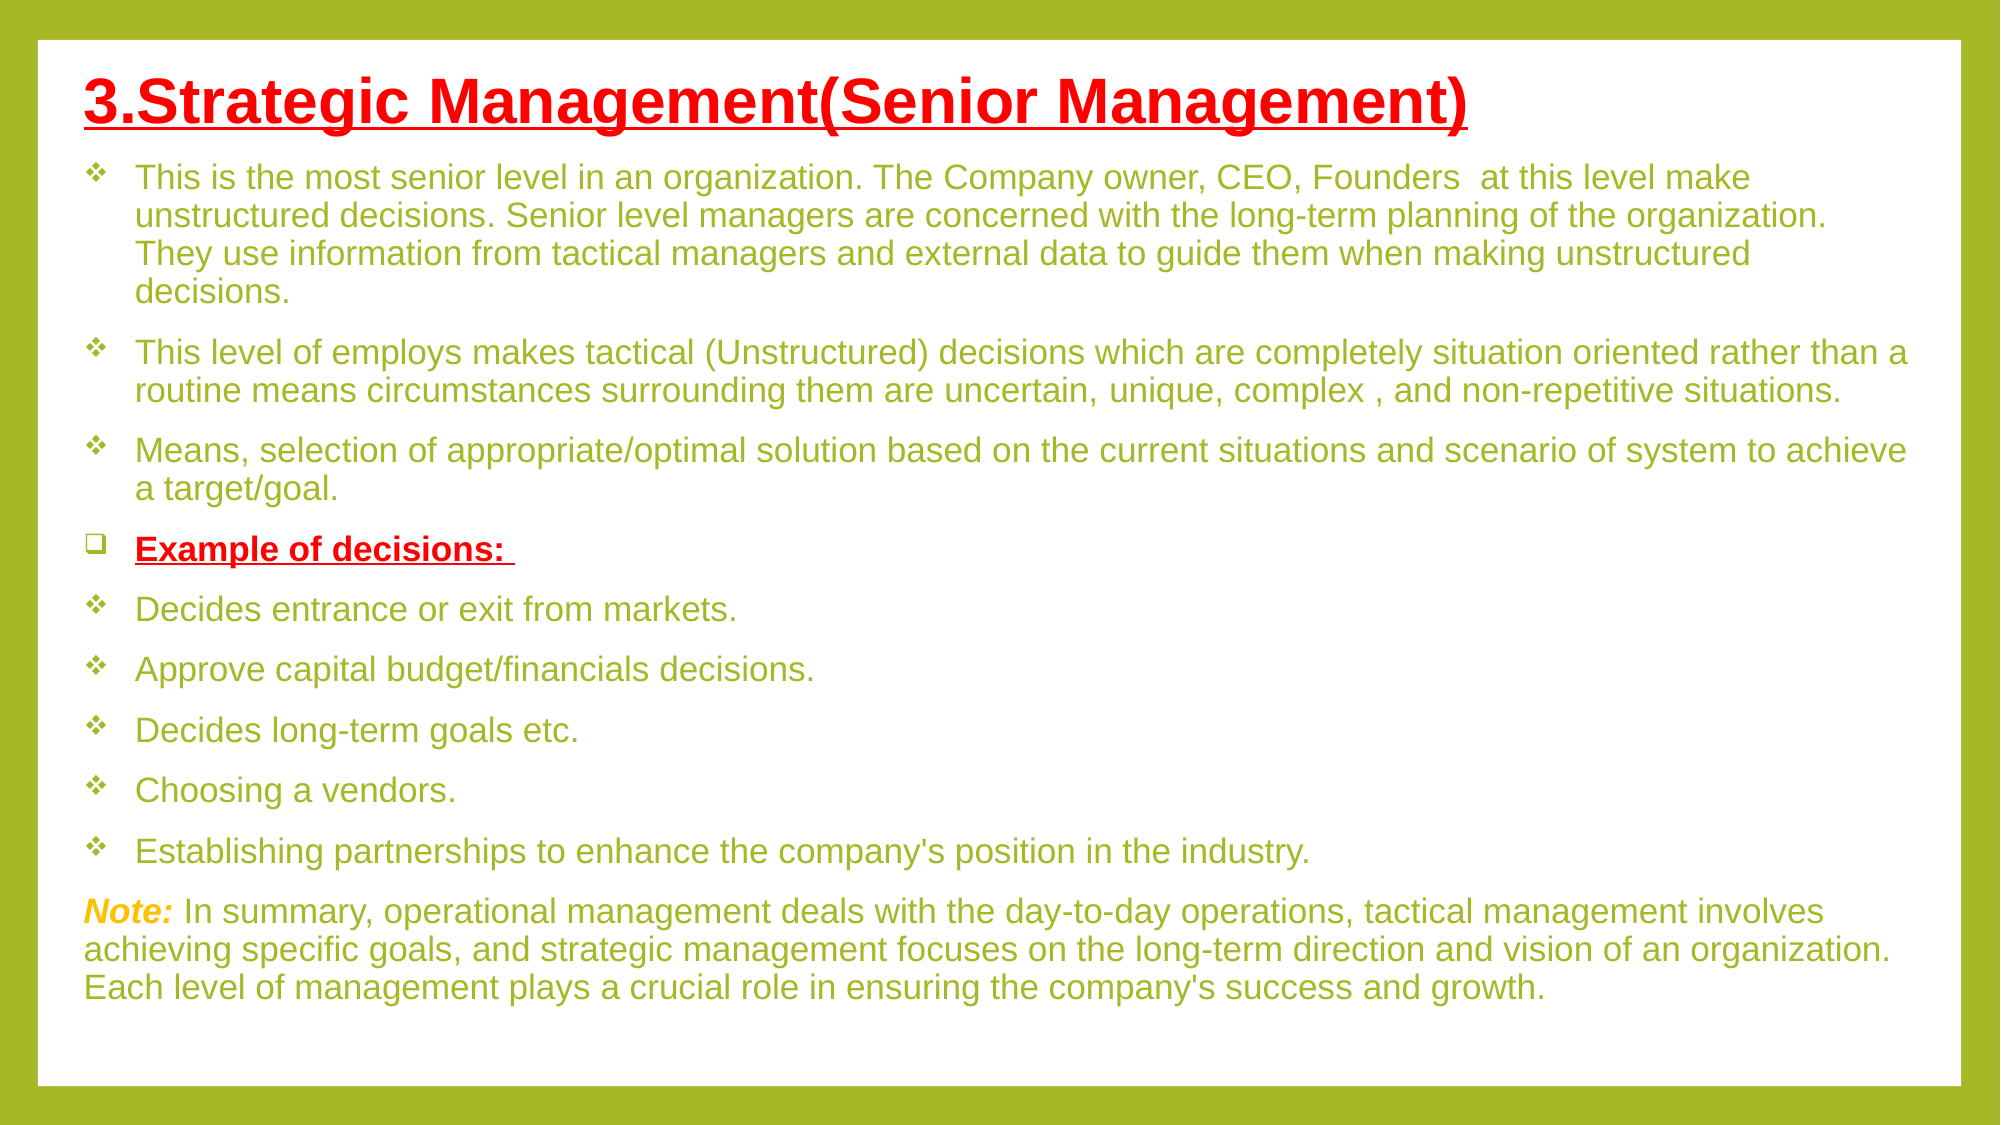

3.Strategic Management(Senior Management)
This is the most senior level in an organization. The Company owner, CEO, Founders  at this level make unstructured decisions. Senior level managers are concerned with the long-term planning of the organization. They use information from tactical managers and external data to guide them when making unstructured decisions.
This level of employs makes tactical (Unstructured) decisions which are completely situation oriented rather than a routine means circumstances surrounding them are uncertain, unique, complex , and non-repetitive situations.
Means, selection of appropriate/optimal solution based on the current situations and scenario of system to achieve a target/goal.
Example of decisions:
Decides entrance or exit from markets.
Approve capital budget/financials decisions.
Decides long-term goals etc.
Choosing a vendors.
Establishing partnerships to enhance the company's position in the industry.
Note: In summary, operational management deals with the day-to-day operations, tactical management involves achieving specific goals, and strategic management focuses on the long-term direction and vision of an organization. Each level of management plays a crucial role in ensuring the company's success and growth.